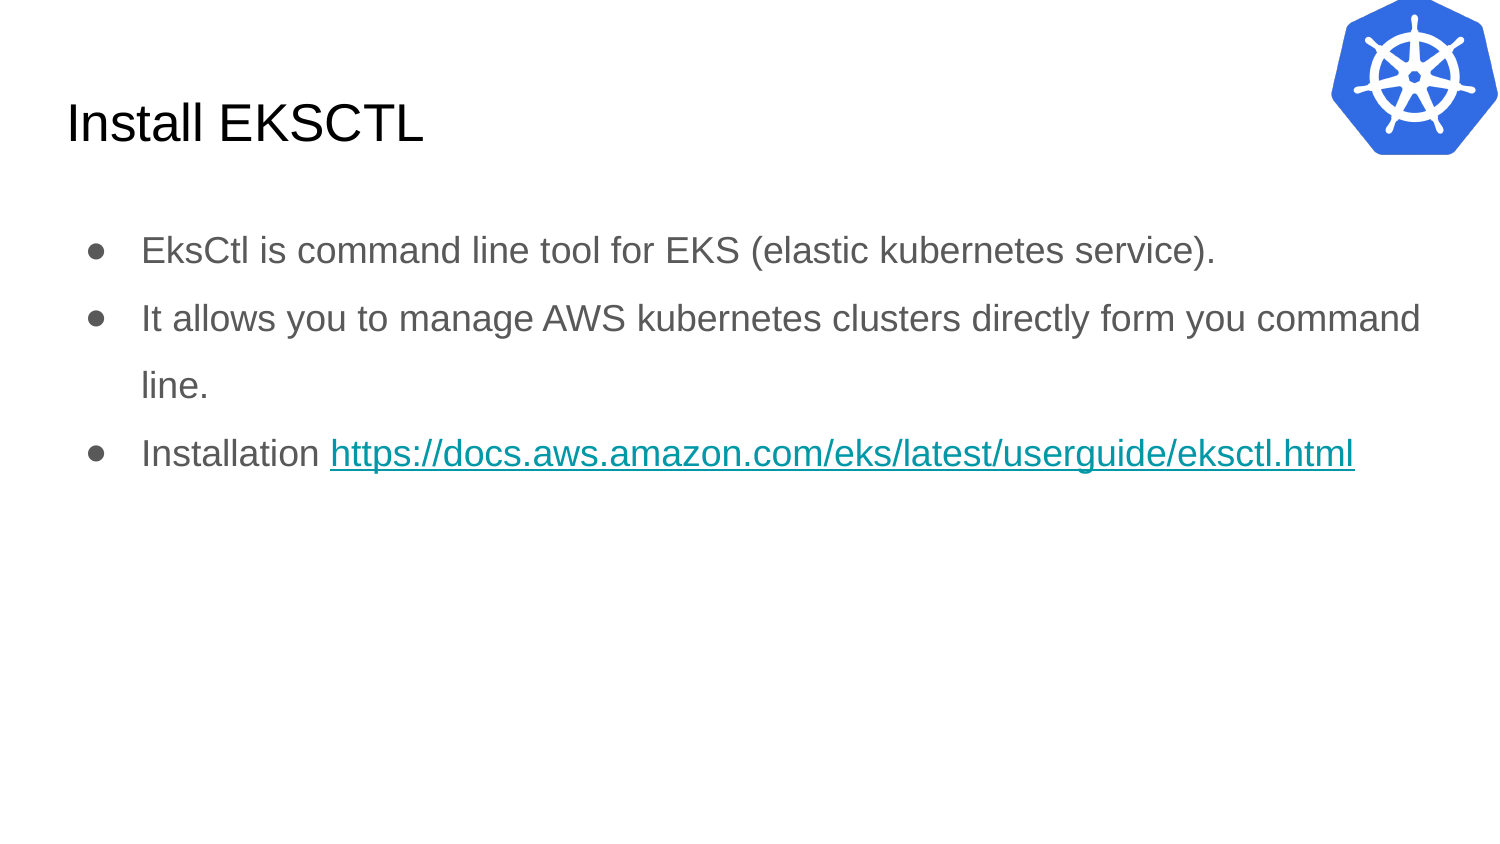

# Install EKSCTL
EksCtl is command line tool for EKS (elastic kubernetes service).
It allows you to manage AWS kubernetes clusters directly form you command line.
Installation https://docs.aws.amazon.com/eks/latest/userguide/eksctl.html